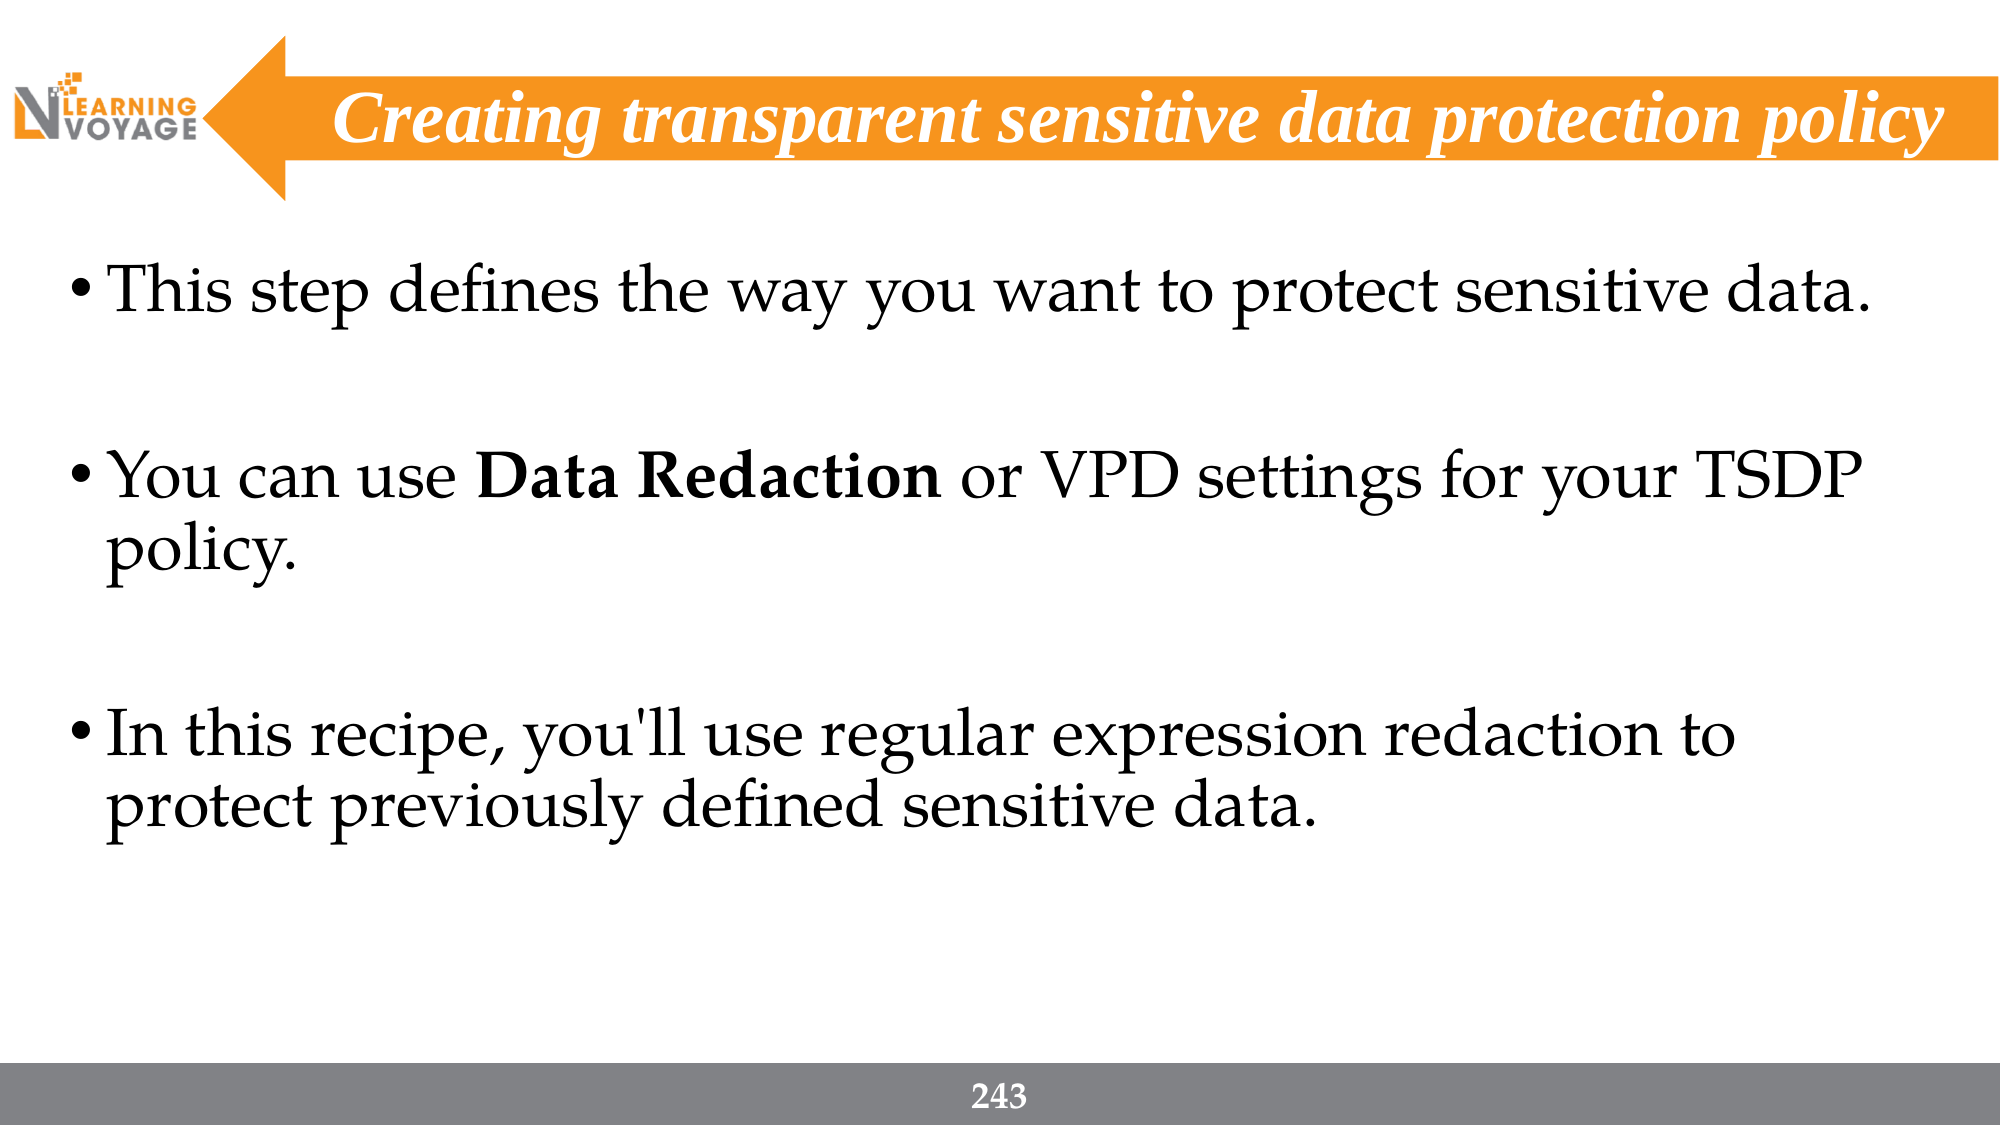

# Creating transparent sensitive data protection policy
This step defines the way you want to protect sensitive data.

You can use Data Redaction or VPD settings for your TSDP policy.

In this recipe, you'll use regular expression redaction to protect previously defined sensitive data.

243